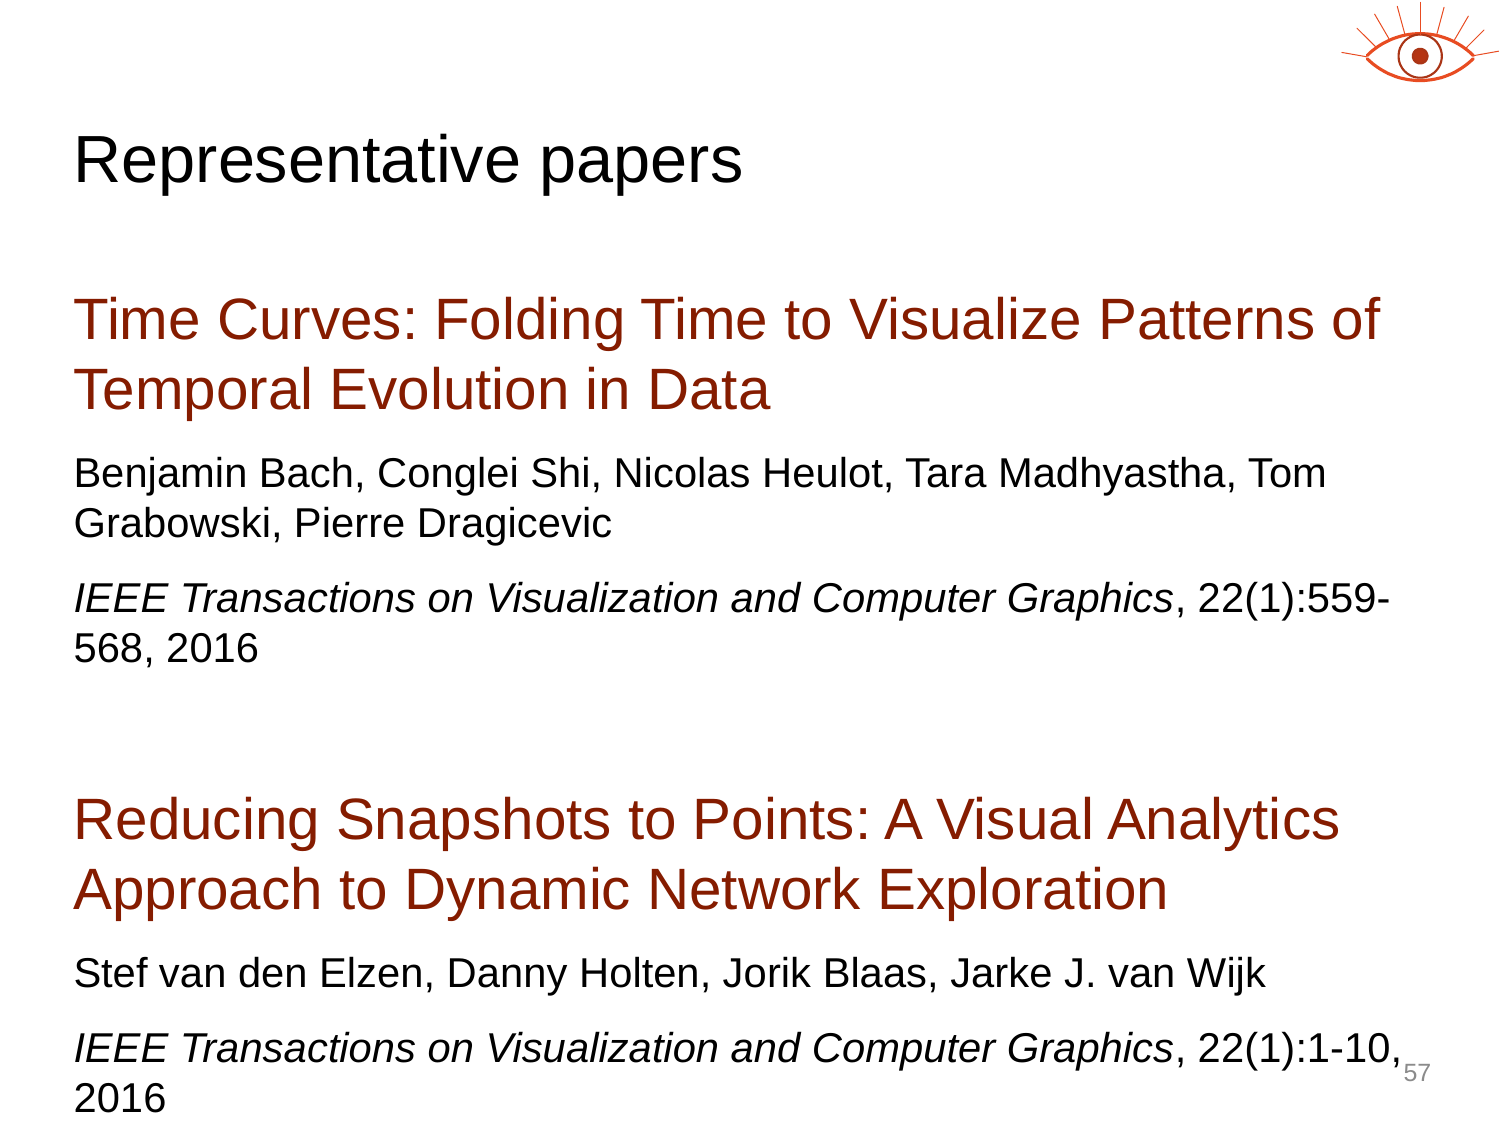

# Representative papers
Time Curves: Folding Time to Visualize Patterns of Temporal Evolution in Data
Benjamin Bach, Conglei Shi, Nicolas Heulot, Tara Madhyastha, Tom Grabowski, Pierre Dragicevic
IEEE Transactions on Visualization and Computer Graphics, 22(1):559-568, 2016

Reducing Snapshots to Points: A Visual Analytics Approach to Dynamic Network Exploration
Stef van den Elzen, Danny Holten, Jorik Blaas, Jarke J. van Wijk
IEEE Transactions on Visualization and Computer Graphics, 22(1):1-10, 2016
57